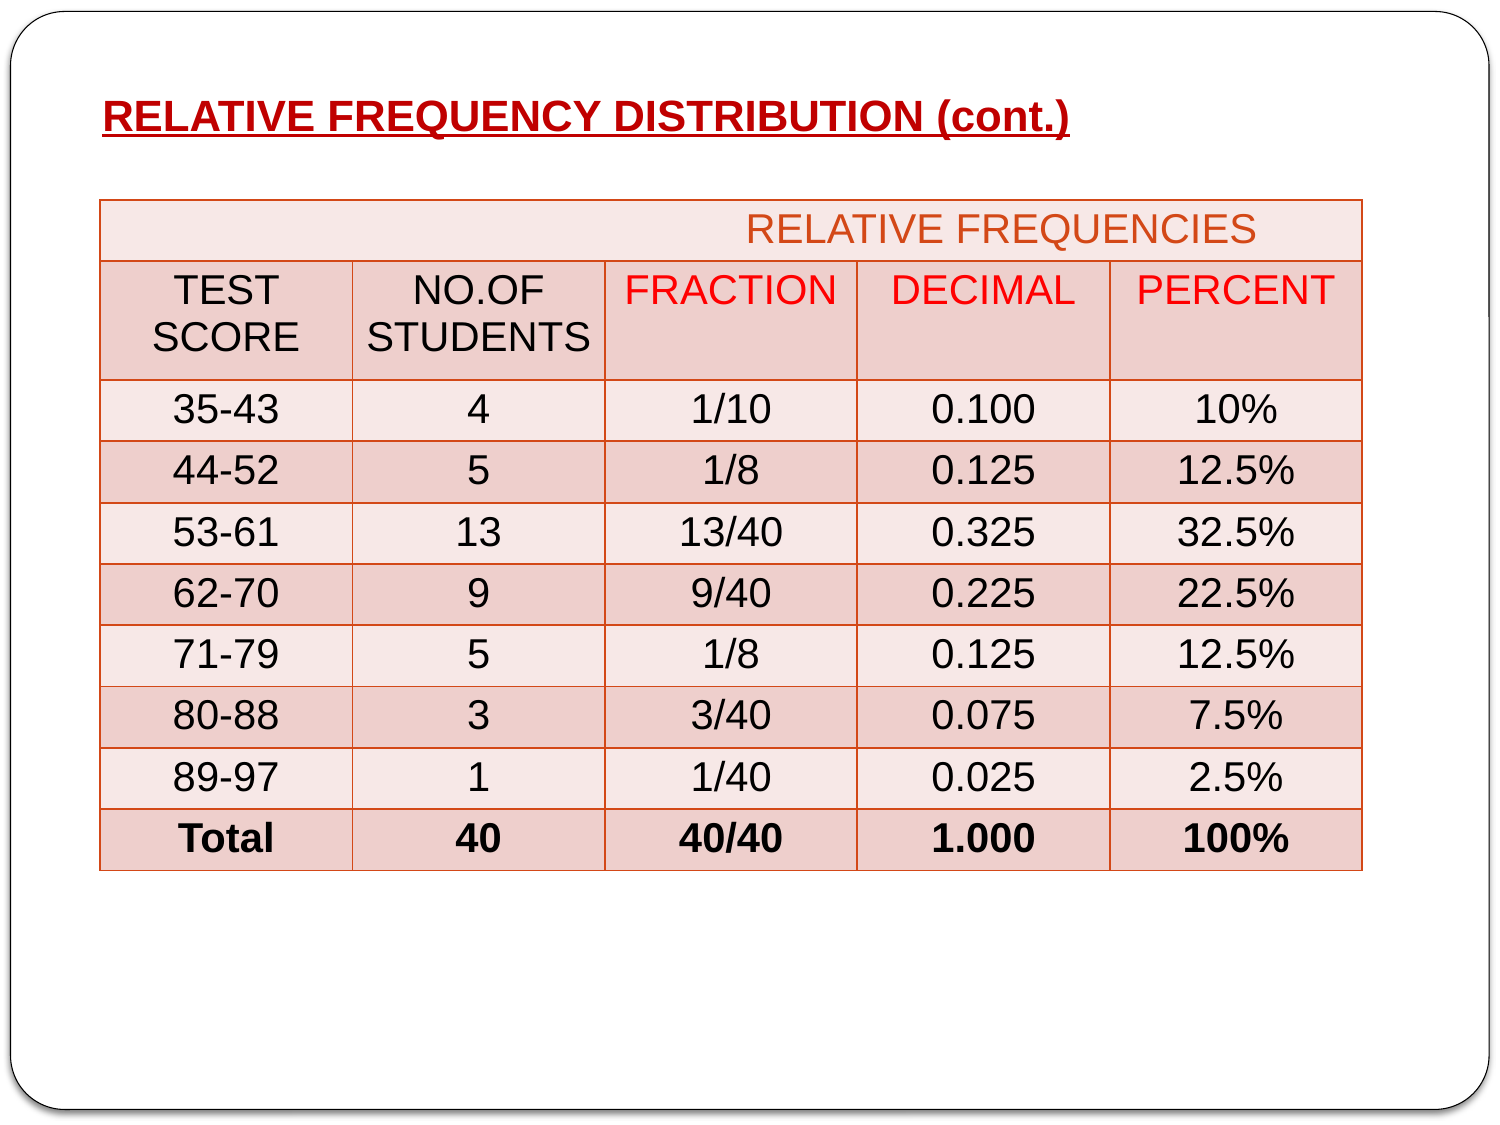

RELATIVE FREQUENCY DISTRIBUTION (cont.)
| RELATIVE FREQUENCIES |  |  |  |  |
| --- | --- | --- | --- | --- |
| TEST SCORE | NO.OF STUDENTS | FRACTION | DECIMAL | PERCENT |
| 35-43 | 4 | 1/10 | 0.100 | 10% |
| 44-52 | 5 | 1/8 | 0.125 | 12.5% |
| 53-61 | 13 | 13/40 | 0.325 | 32.5% |
| 62-70 | 9 | 9/40 | 0.225 | 22.5% |
| 71-79 | 5 | 1/8 | 0.125 | 12.5% |
| 80-88 | 3 | 3/40 | 0.075 | 7.5% |
| 89-97 | 1 | 1/40 | 0.025 | 2.5% |
| Total | 40 | 40/40 | 1.000 | 100% |